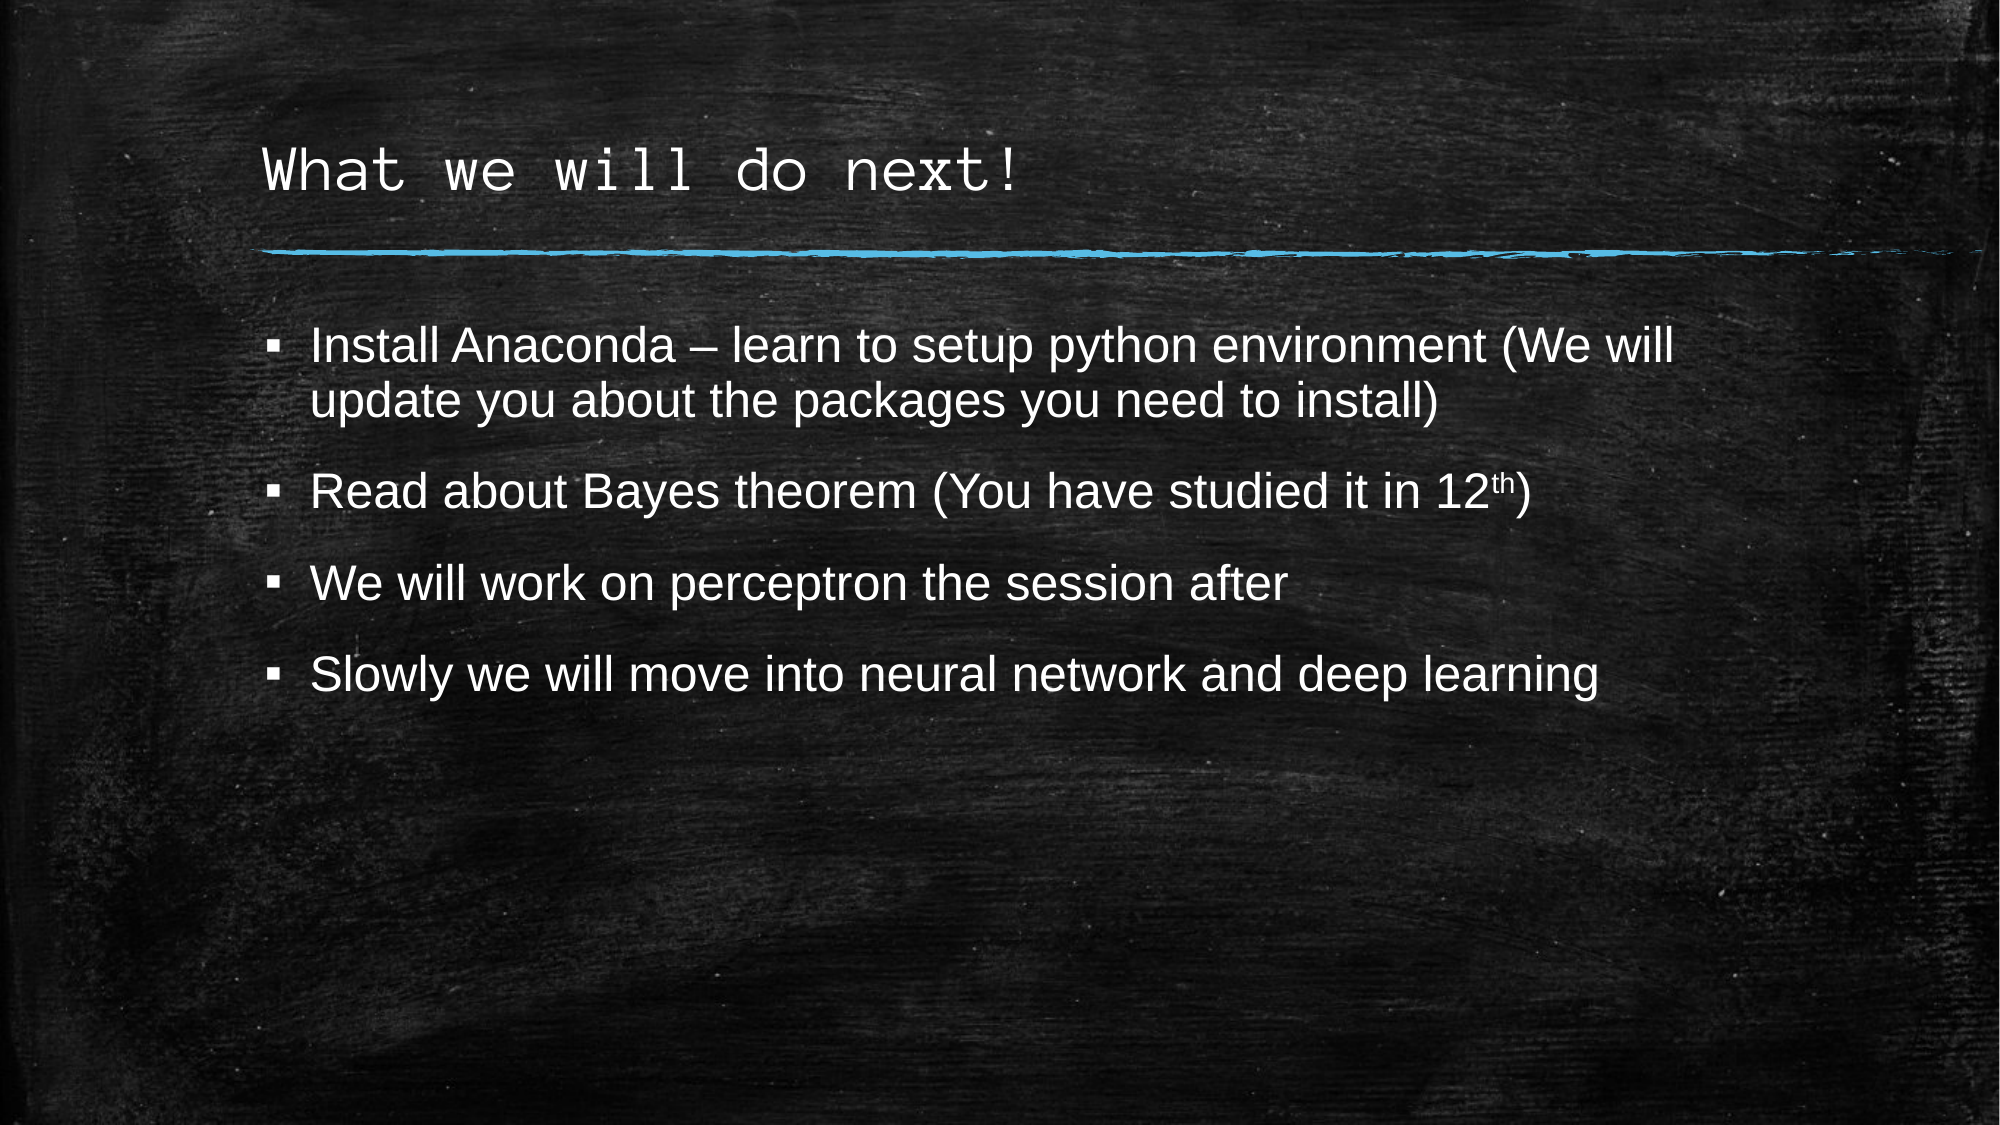

What we will do next!
Install Anaconda – learn to setup python environment (We will update you about the packages you need to install)
Read about Bayes theorem (You have studied it in 12th)
We will work on perceptron the session after
Slowly we will move into neural network and deep learning